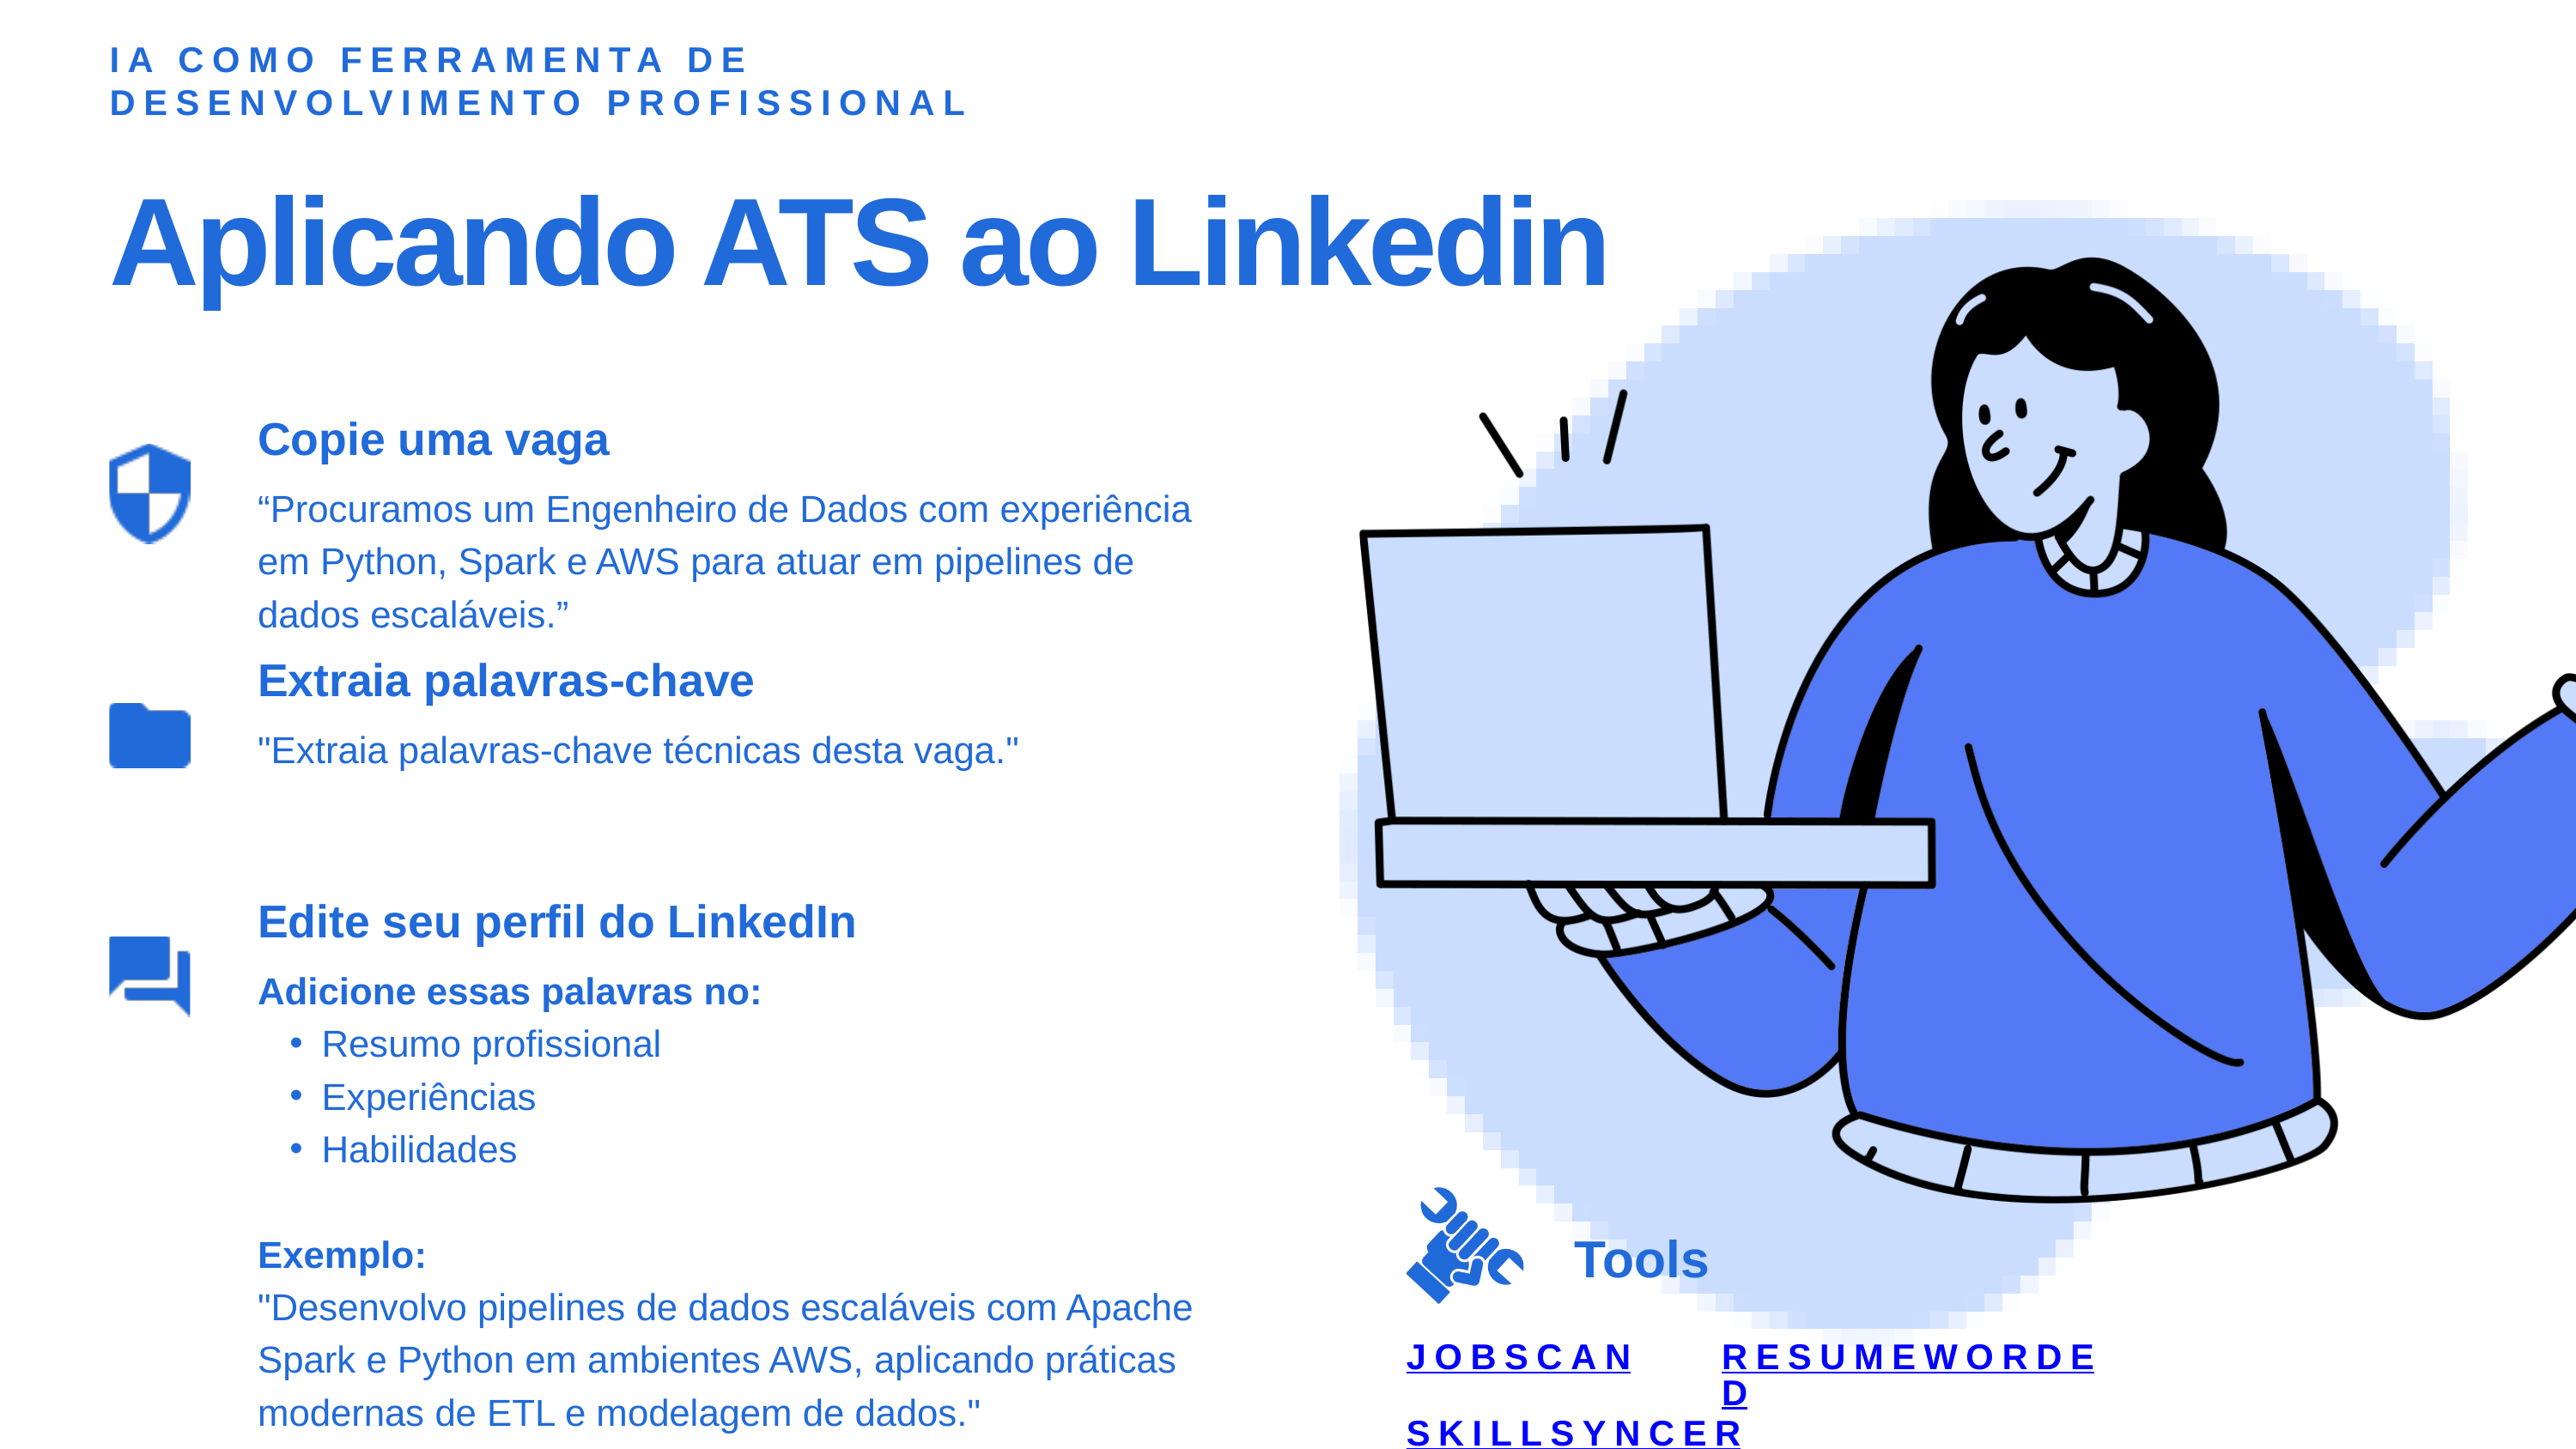

IA COMO FERRAMENTA DE DESENVOLVIMENTO PROFISSIONAL

Aplicando ATS ao Linkedin

Copie uma vaga

“Procuramos um Engenheiro de Dados com experiência em Python, Spark e AWS para atuar em pipelines de dados escaláveis.”
Extraia palavras-chave

"Extraia palavras-chave técnicas desta vaga."
Edite seu perfil do LinkedIn

Adicione essas palavras no:
Resumo profissional
Experiências
Habilidades

Exemplo:
"Desenvolvo pipelines de dados escaláveis com Apache Spark e Python em ambientes AWS, aplicando práticas modernas de ETL e modelagem de dados."

Tools
JOBSCAN
RESUMEWORDED
SKILLSYNCER